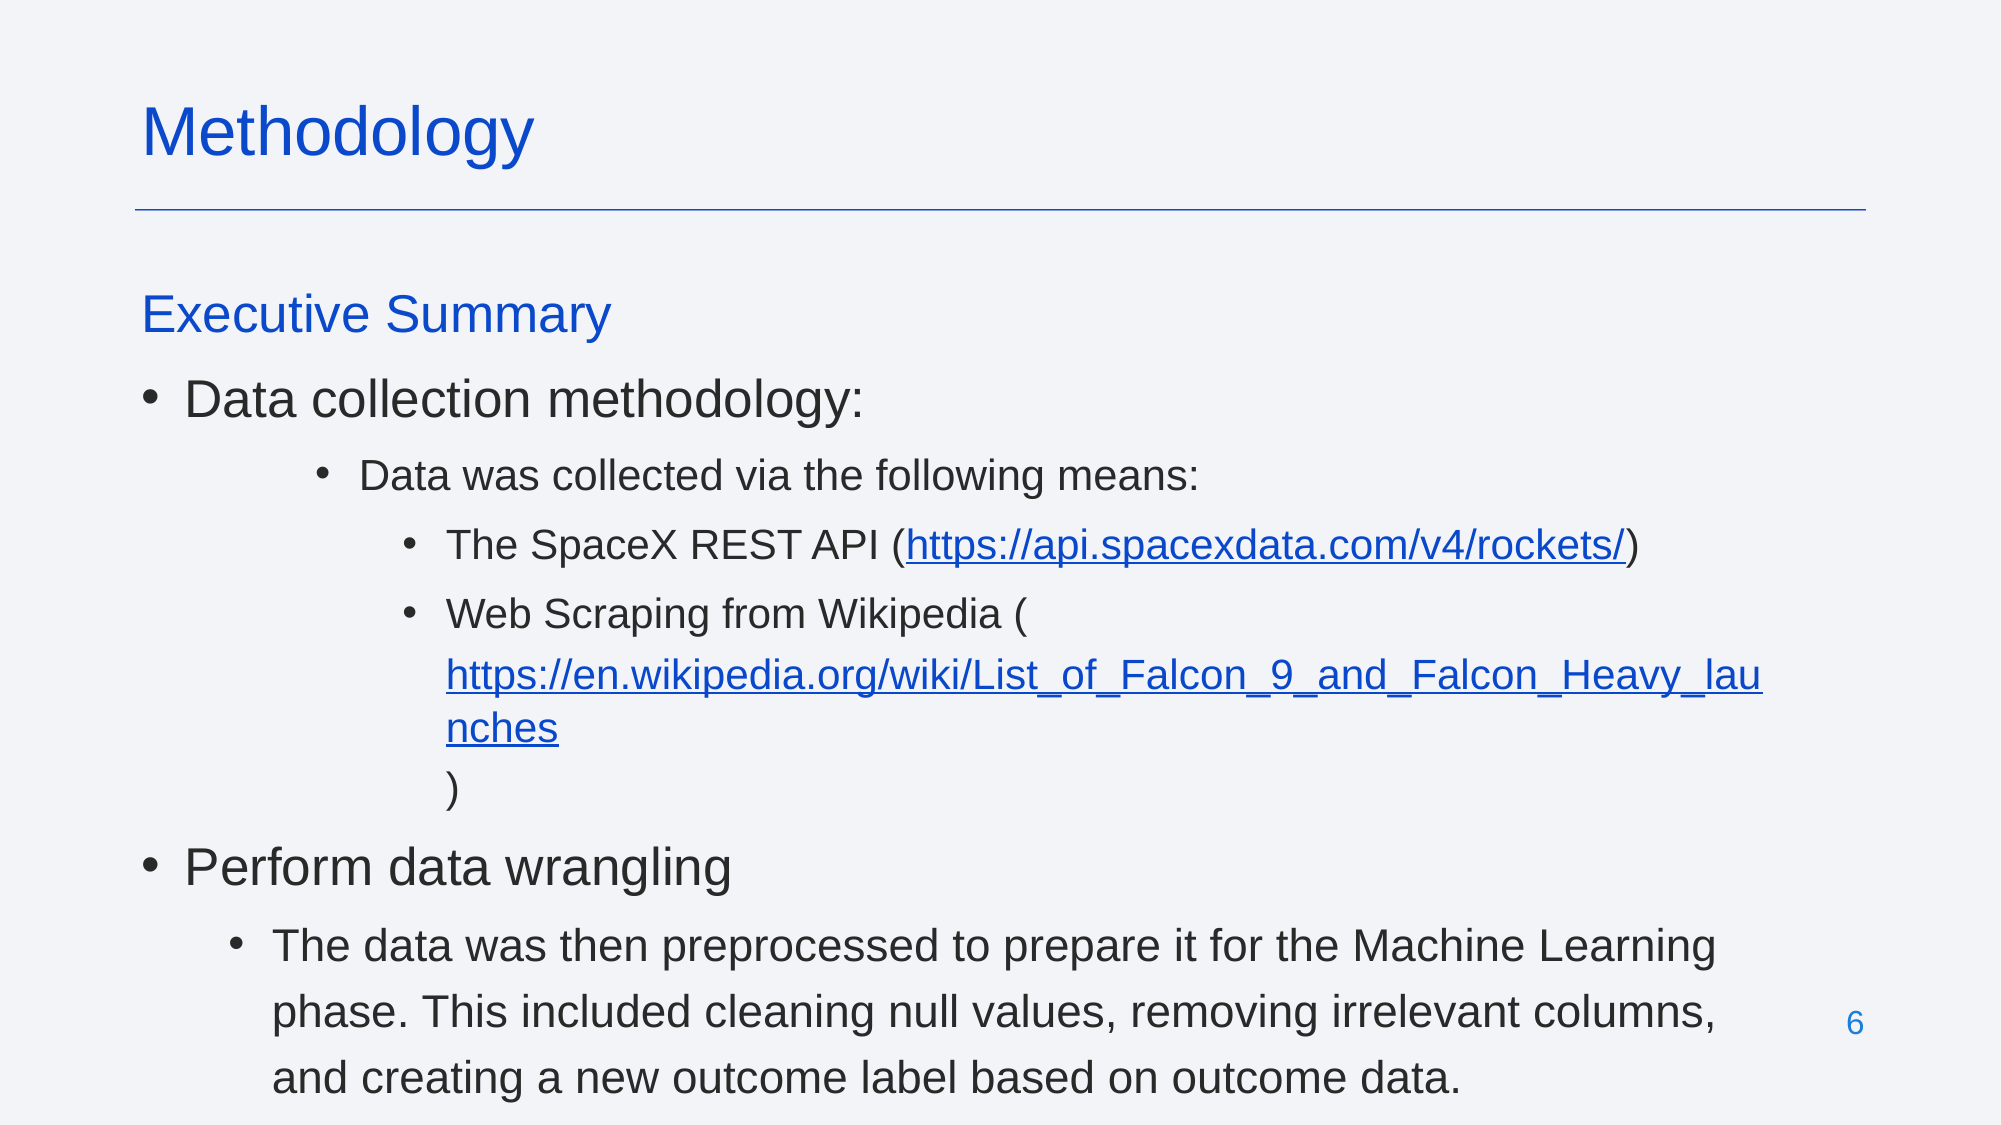

Methodology
Executive Summary
Data collection methodology:
Data was collected via the following means:
The SpaceX REST API (https://api.spacexdata.com/v4/rockets/)
Web Scraping from Wikipedia (https://en.wikipedia.org/wiki/List_of_Falcon_9_and_Falcon_Heavy_launches)
Perform data wrangling
The data was then preprocessed to prepare it for the Machine Learning phase. This included cleaning null values, removing irrelevant columns, and creating a new outcome label based on outcome data.

6